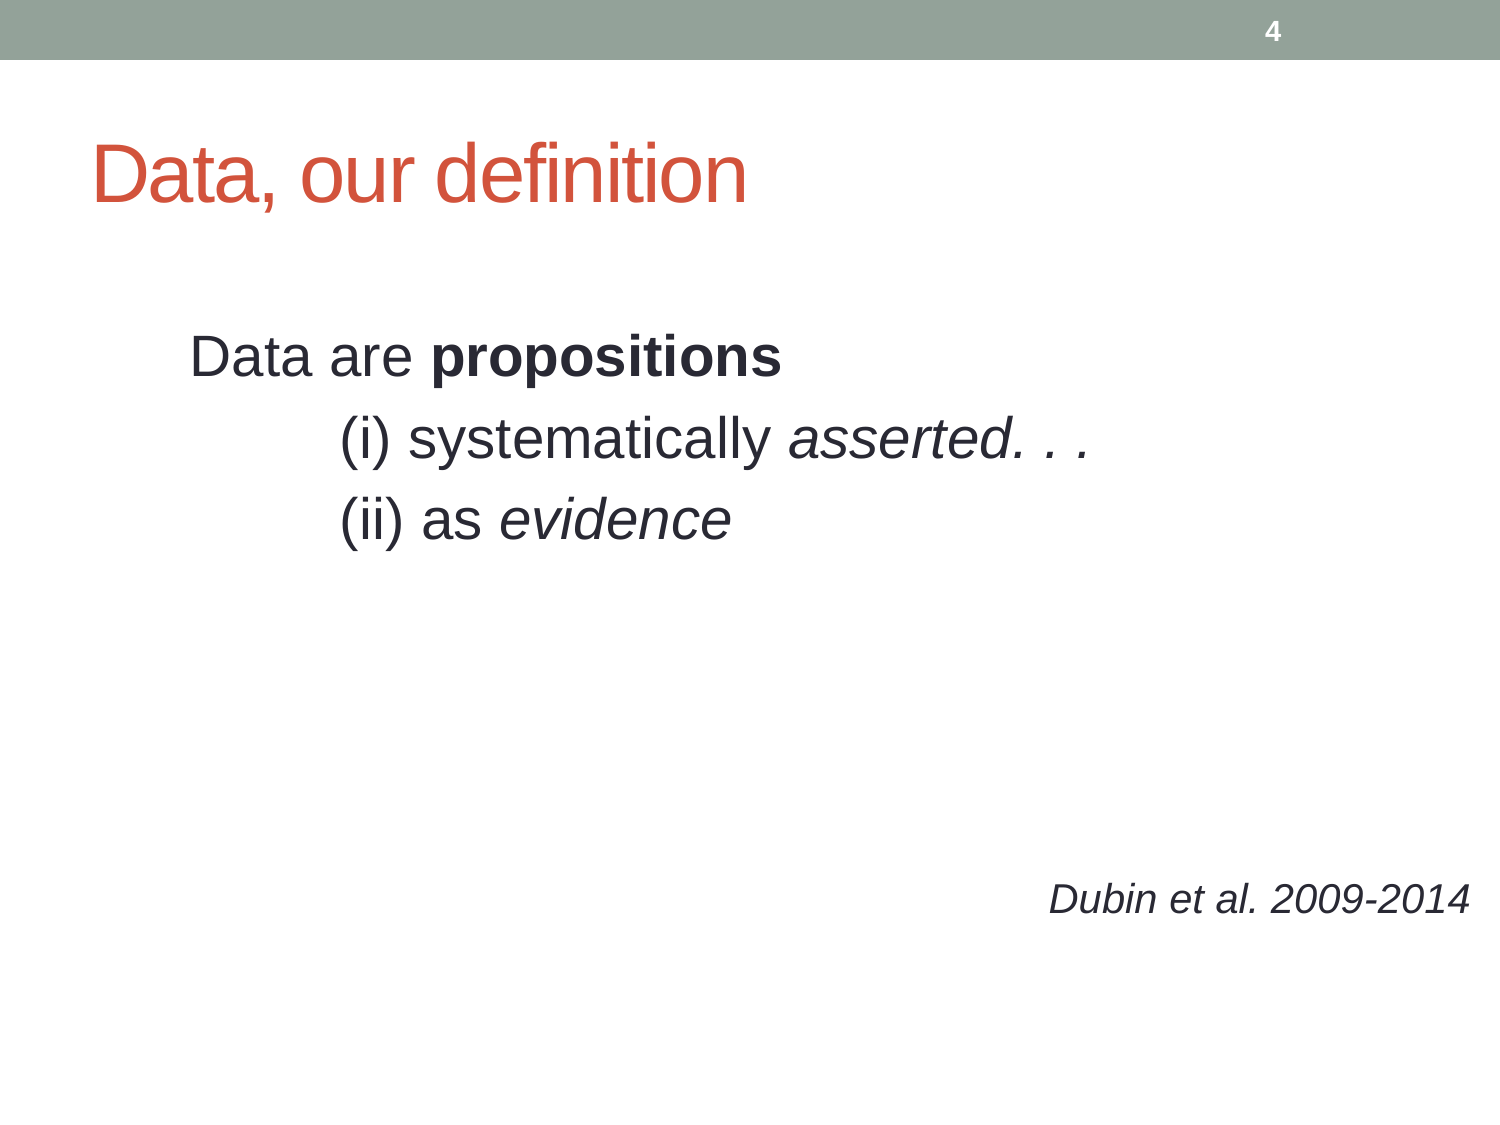

4
# Data, our definition

	Data are propositions
		(i) systematically asserted. . .
		(ii) as evidence

						Dubin et al. 2009-2014